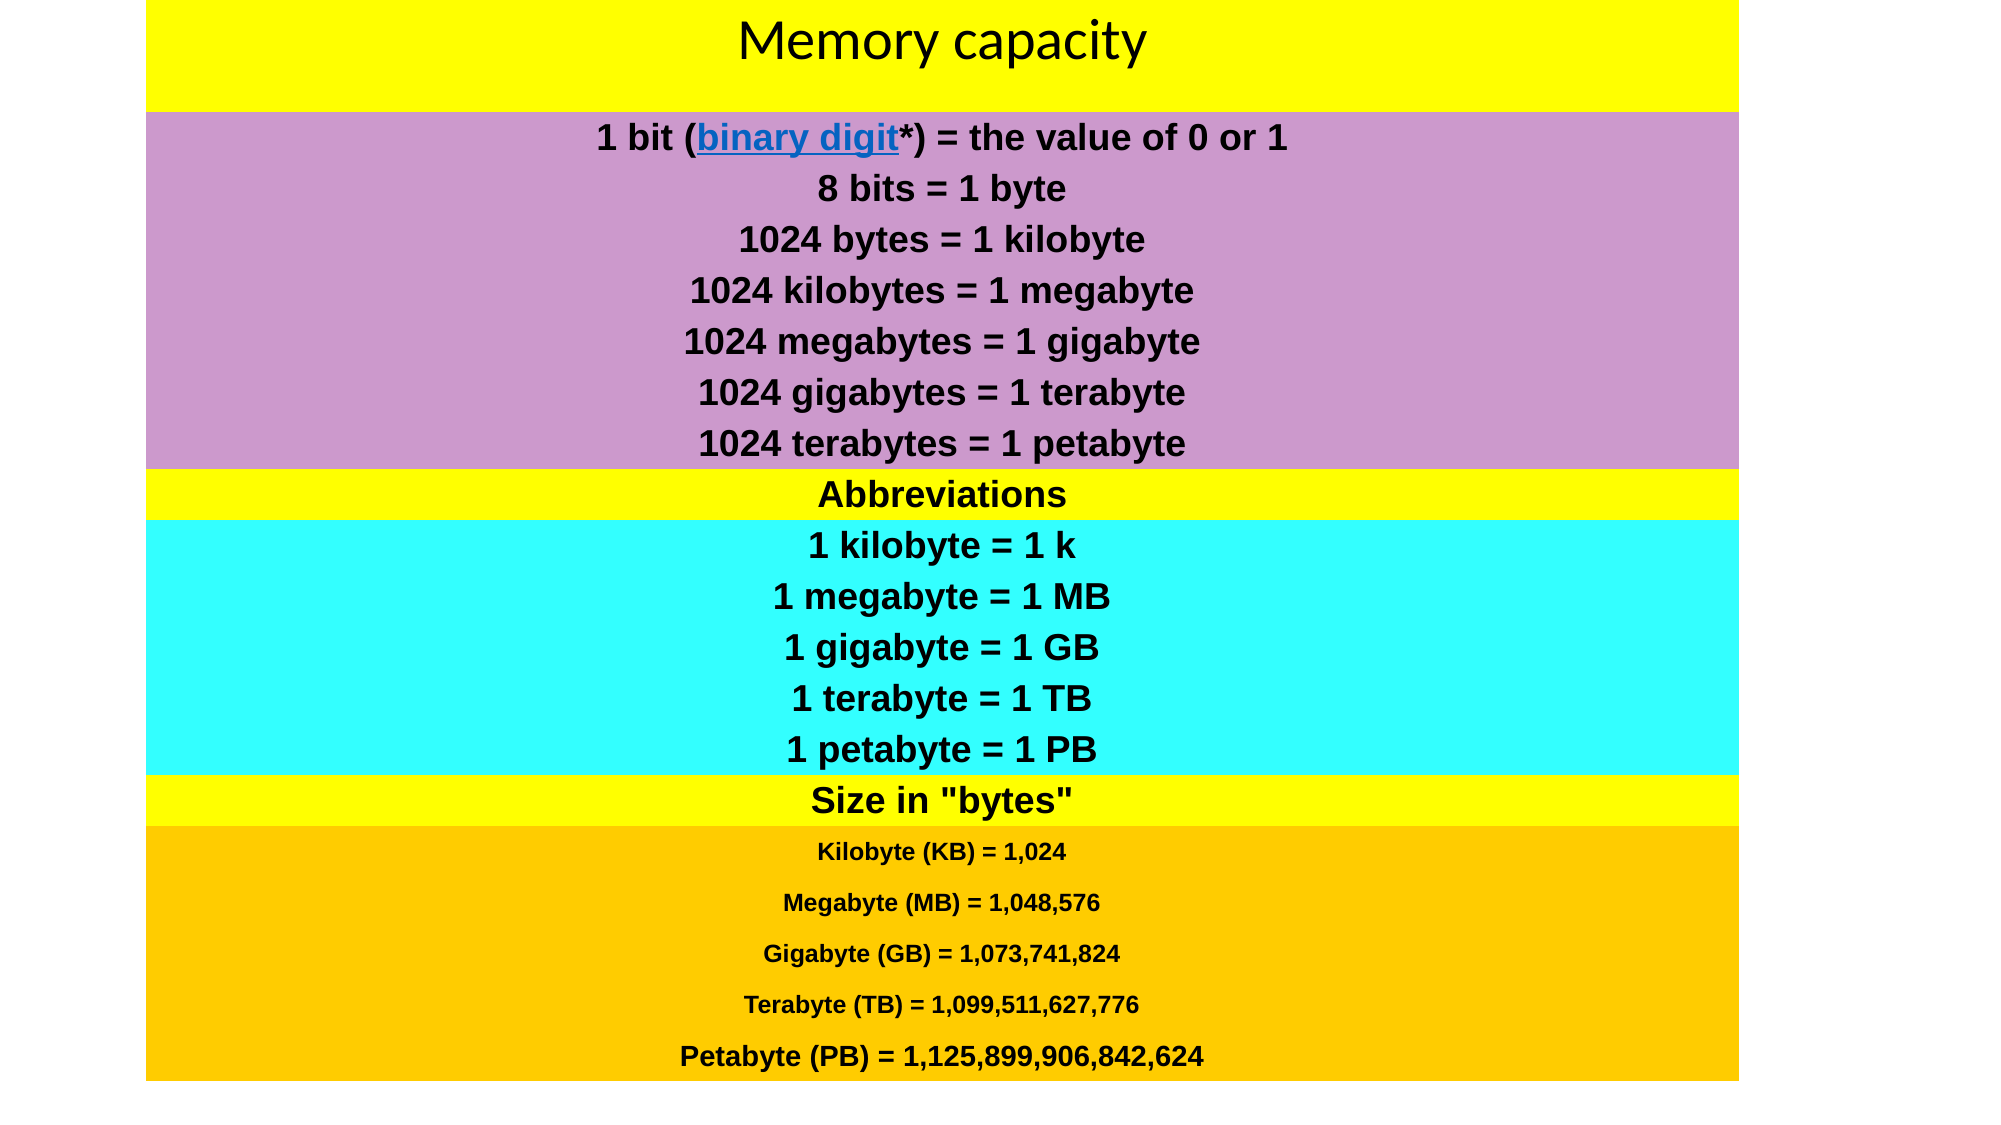

| Memory capacity |
| --- |
| 1 bit (binary digit\*) = the value of 0 or 1 |
| 8 bits = 1 byte |
| 1024 bytes = 1 kilobyte |
| 1024 kilobytes = 1 megabyte |
| 1024 megabytes = 1 gigabyte |
| 1024 gigabytes = 1 terabyte |
| 1024 terabytes = 1 petabyte |
| Abbreviations |
| 1 kilobyte = 1 k |
| 1 megabyte = 1 MB |
| 1 gigabyte = 1 GB |
| 1 terabyte = 1 TB |
| 1 petabyte = 1 PB |
| Size in "bytes" |
| Kilobyte (KB) = 1,024 |
| Megabyte (MB) = 1,048,576 |
| Gigabyte (GB) = 1,073,741,824 |
| Terabyte (TB) = 1,099,511,627,776 |
| Petabyte (PB) = 1,125,899,906,842,624 |